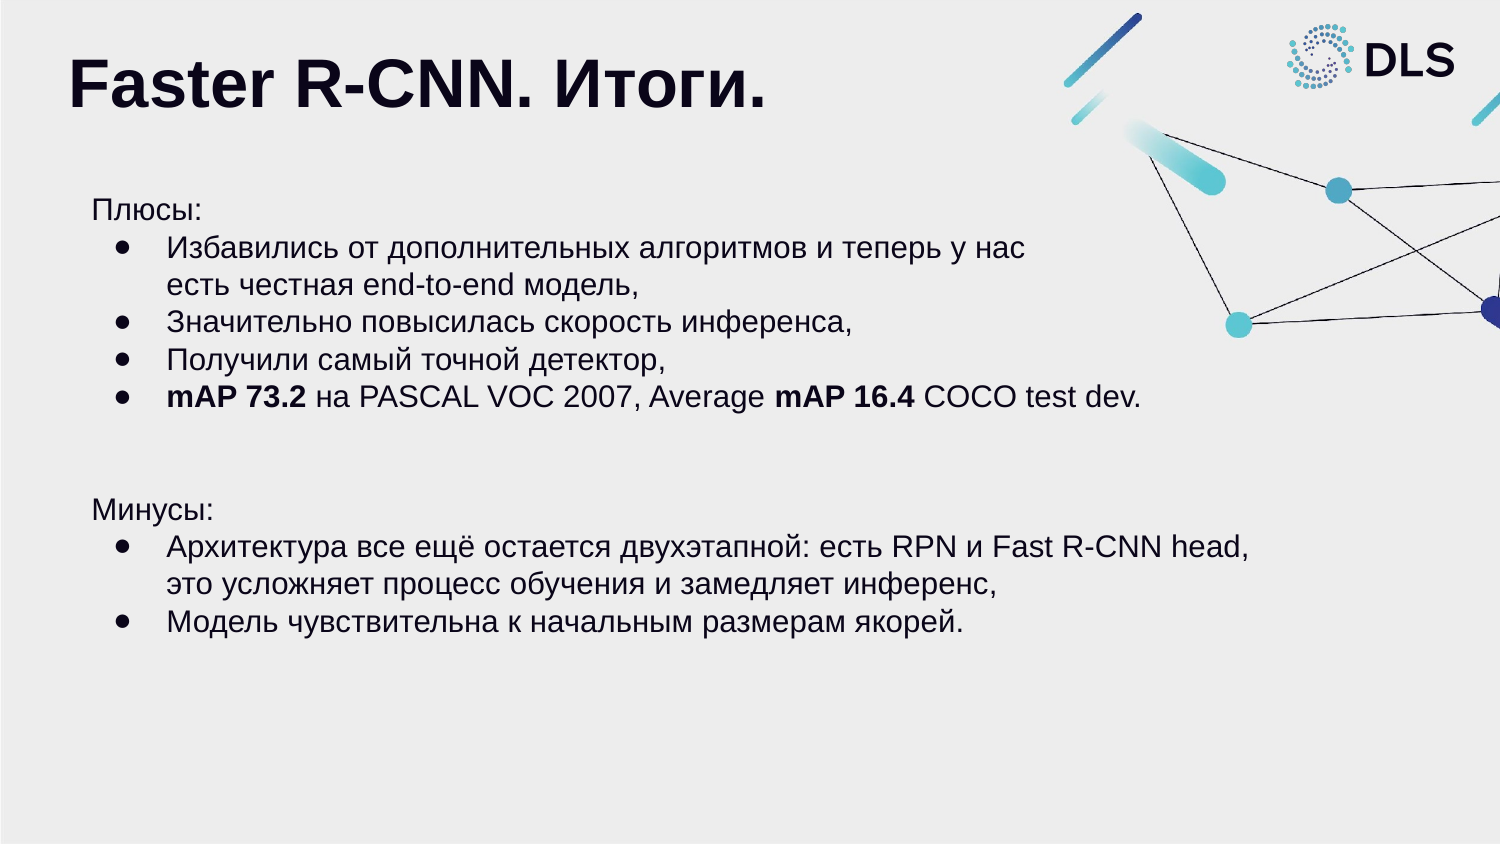

# Faster R-CNN. Итоги.
Плюсы:
Избавились от дополнительных алгоритмов и теперь у нас
есть честная end-to-end модель,
Значительно повысилась скорость инференса,
Получили самый точной детектор,
mAP 73.2 на PASCAL VOC 2007, Average mAP 16.4 COCO test dev.

Минусы:
Архитектура все ещё остается двухэтапной: есть RPN и Fast R-CNN head, это усложняет процесс обучения и замедляет инференс,
Модель чувствительна к начальным размерам якорей.